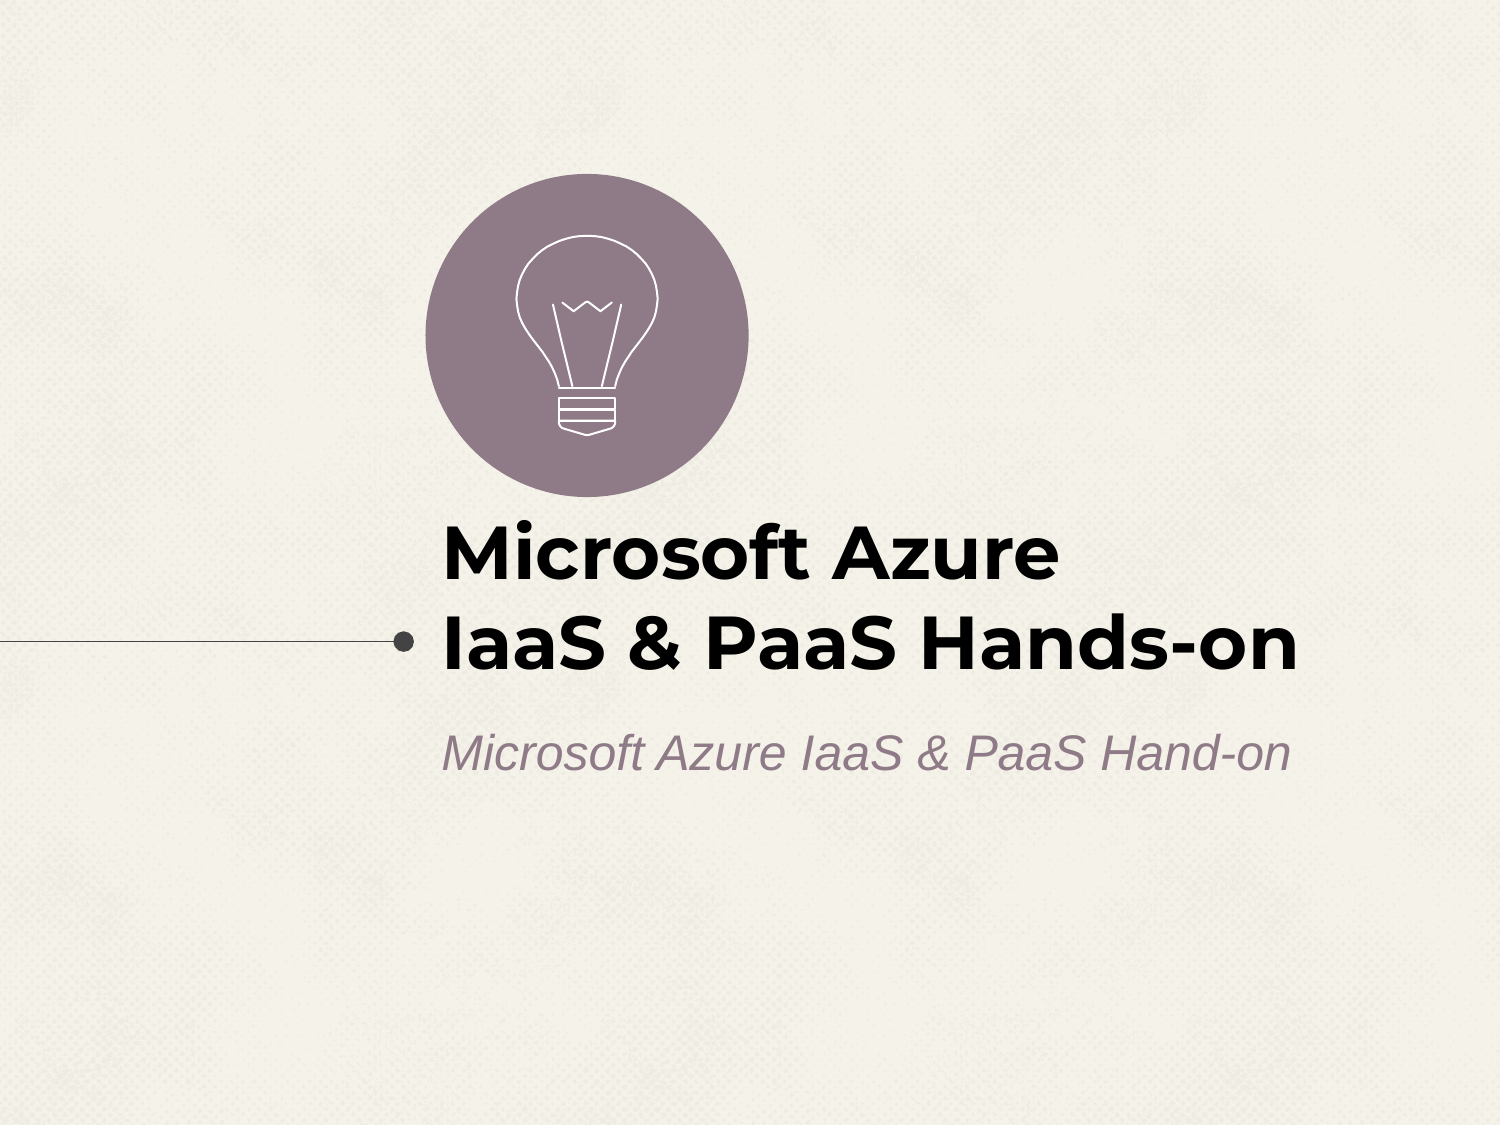

# Microsoft Azure IaaS & PaaS Hands-on
Microsoft Azure IaaS & PaaS Hand-on